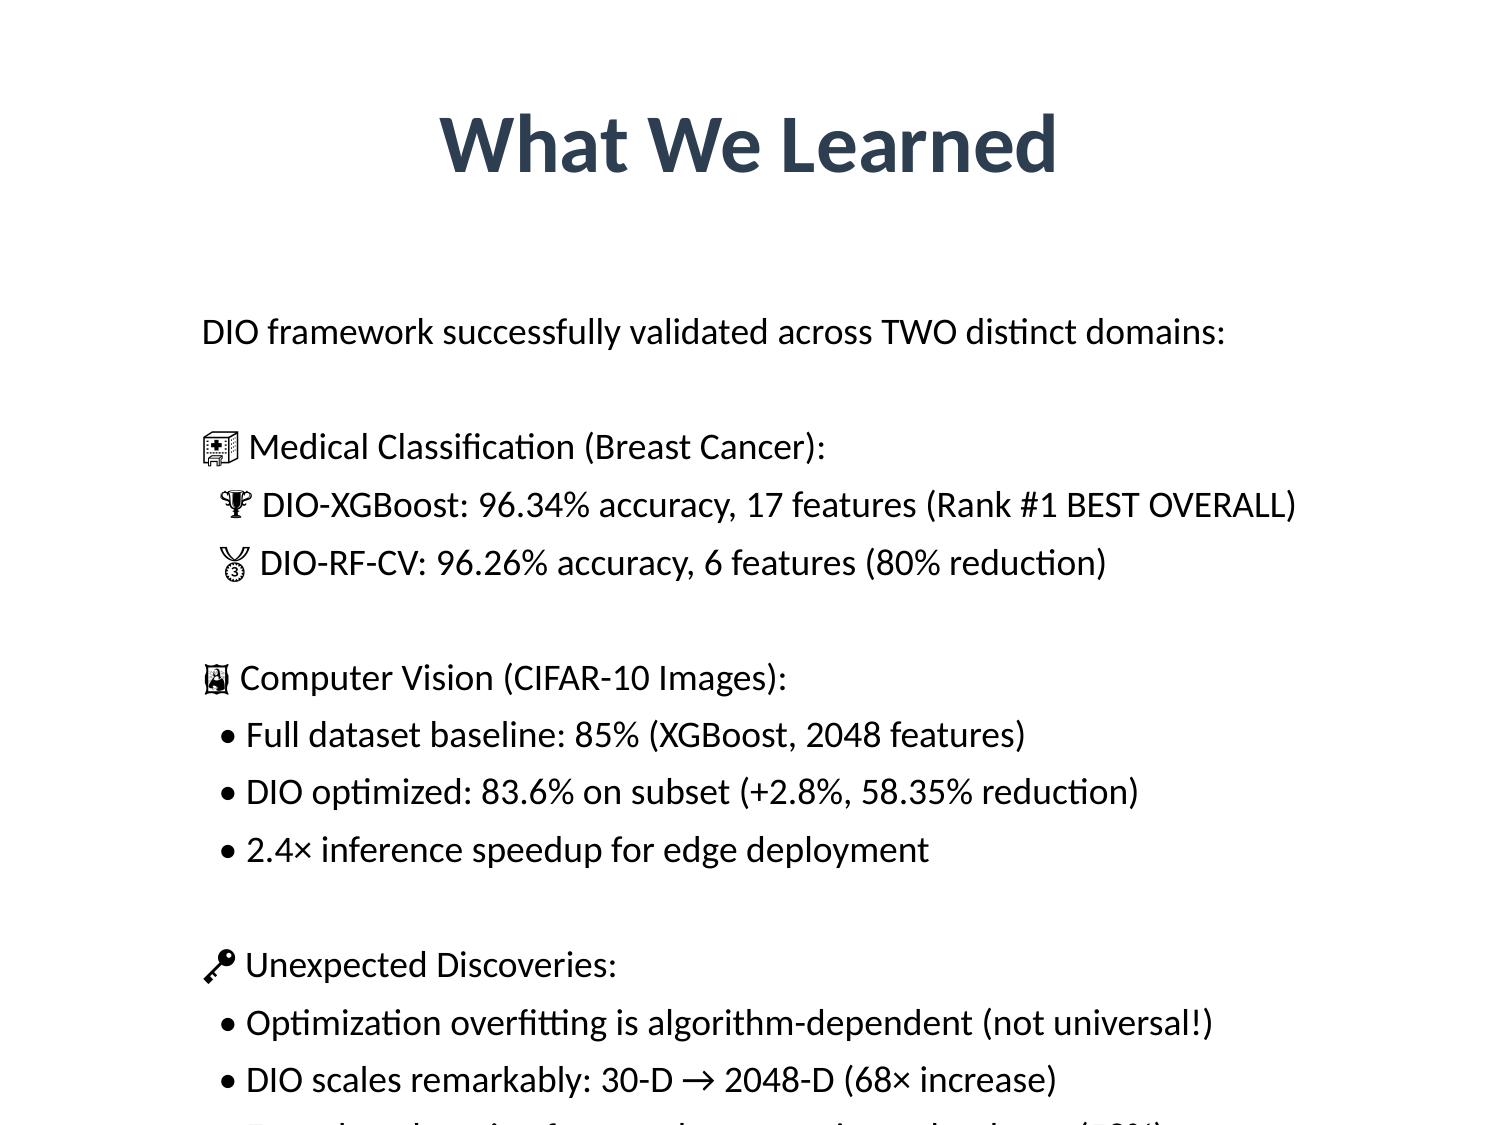

# What We Learned

DIO framework successfully validated across TWO distinct domains:

🏥 Medical Classification (Breast Cancer):
  🏆 DIO-XGBoost: 96.34% accuracy, 17 features (Rank #1 BEST OVERALL)
  🥉 DIO-RF-CV: 96.26% accuracy, 6 features (80% reduction)

🖼️ Computer Vision (CIFAR-10 Images):
  • Full dataset baseline: 85% (XGBoost, 2048 features)
  • DIO optimized: 83.6% on subset (+2.8%, 58.35% reduction)
  • 2.4× inference speedup for edge deployment

🔑 Unexpected Discoveries:
  • Optimization overfitting is algorithm-dependent (not universal!)
  • DIO scales remarkably: 30-D → 2048-D (68× increase)
  • Even deep learning features have massive redundancy (58%)

✅ Multi-domain framework proven for medical AI & computer vision